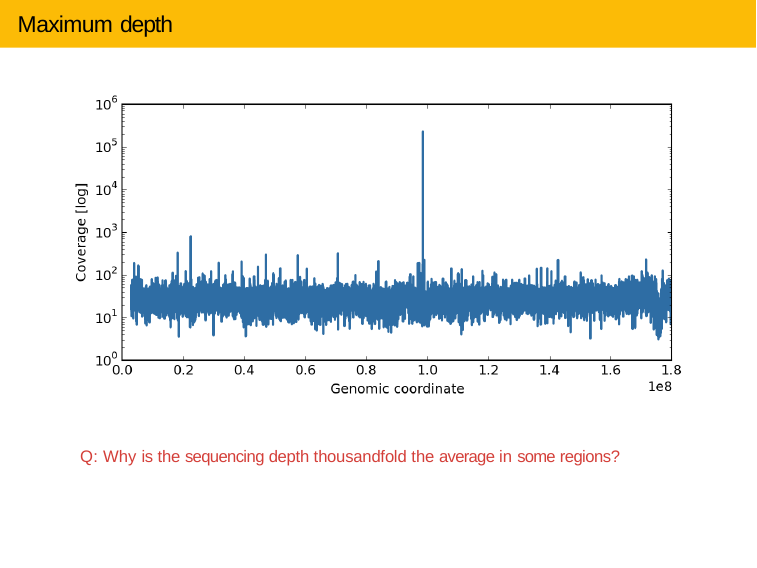

# Maximum depth

Q: Why is the sequencing depth thousandfold the average in some regions?